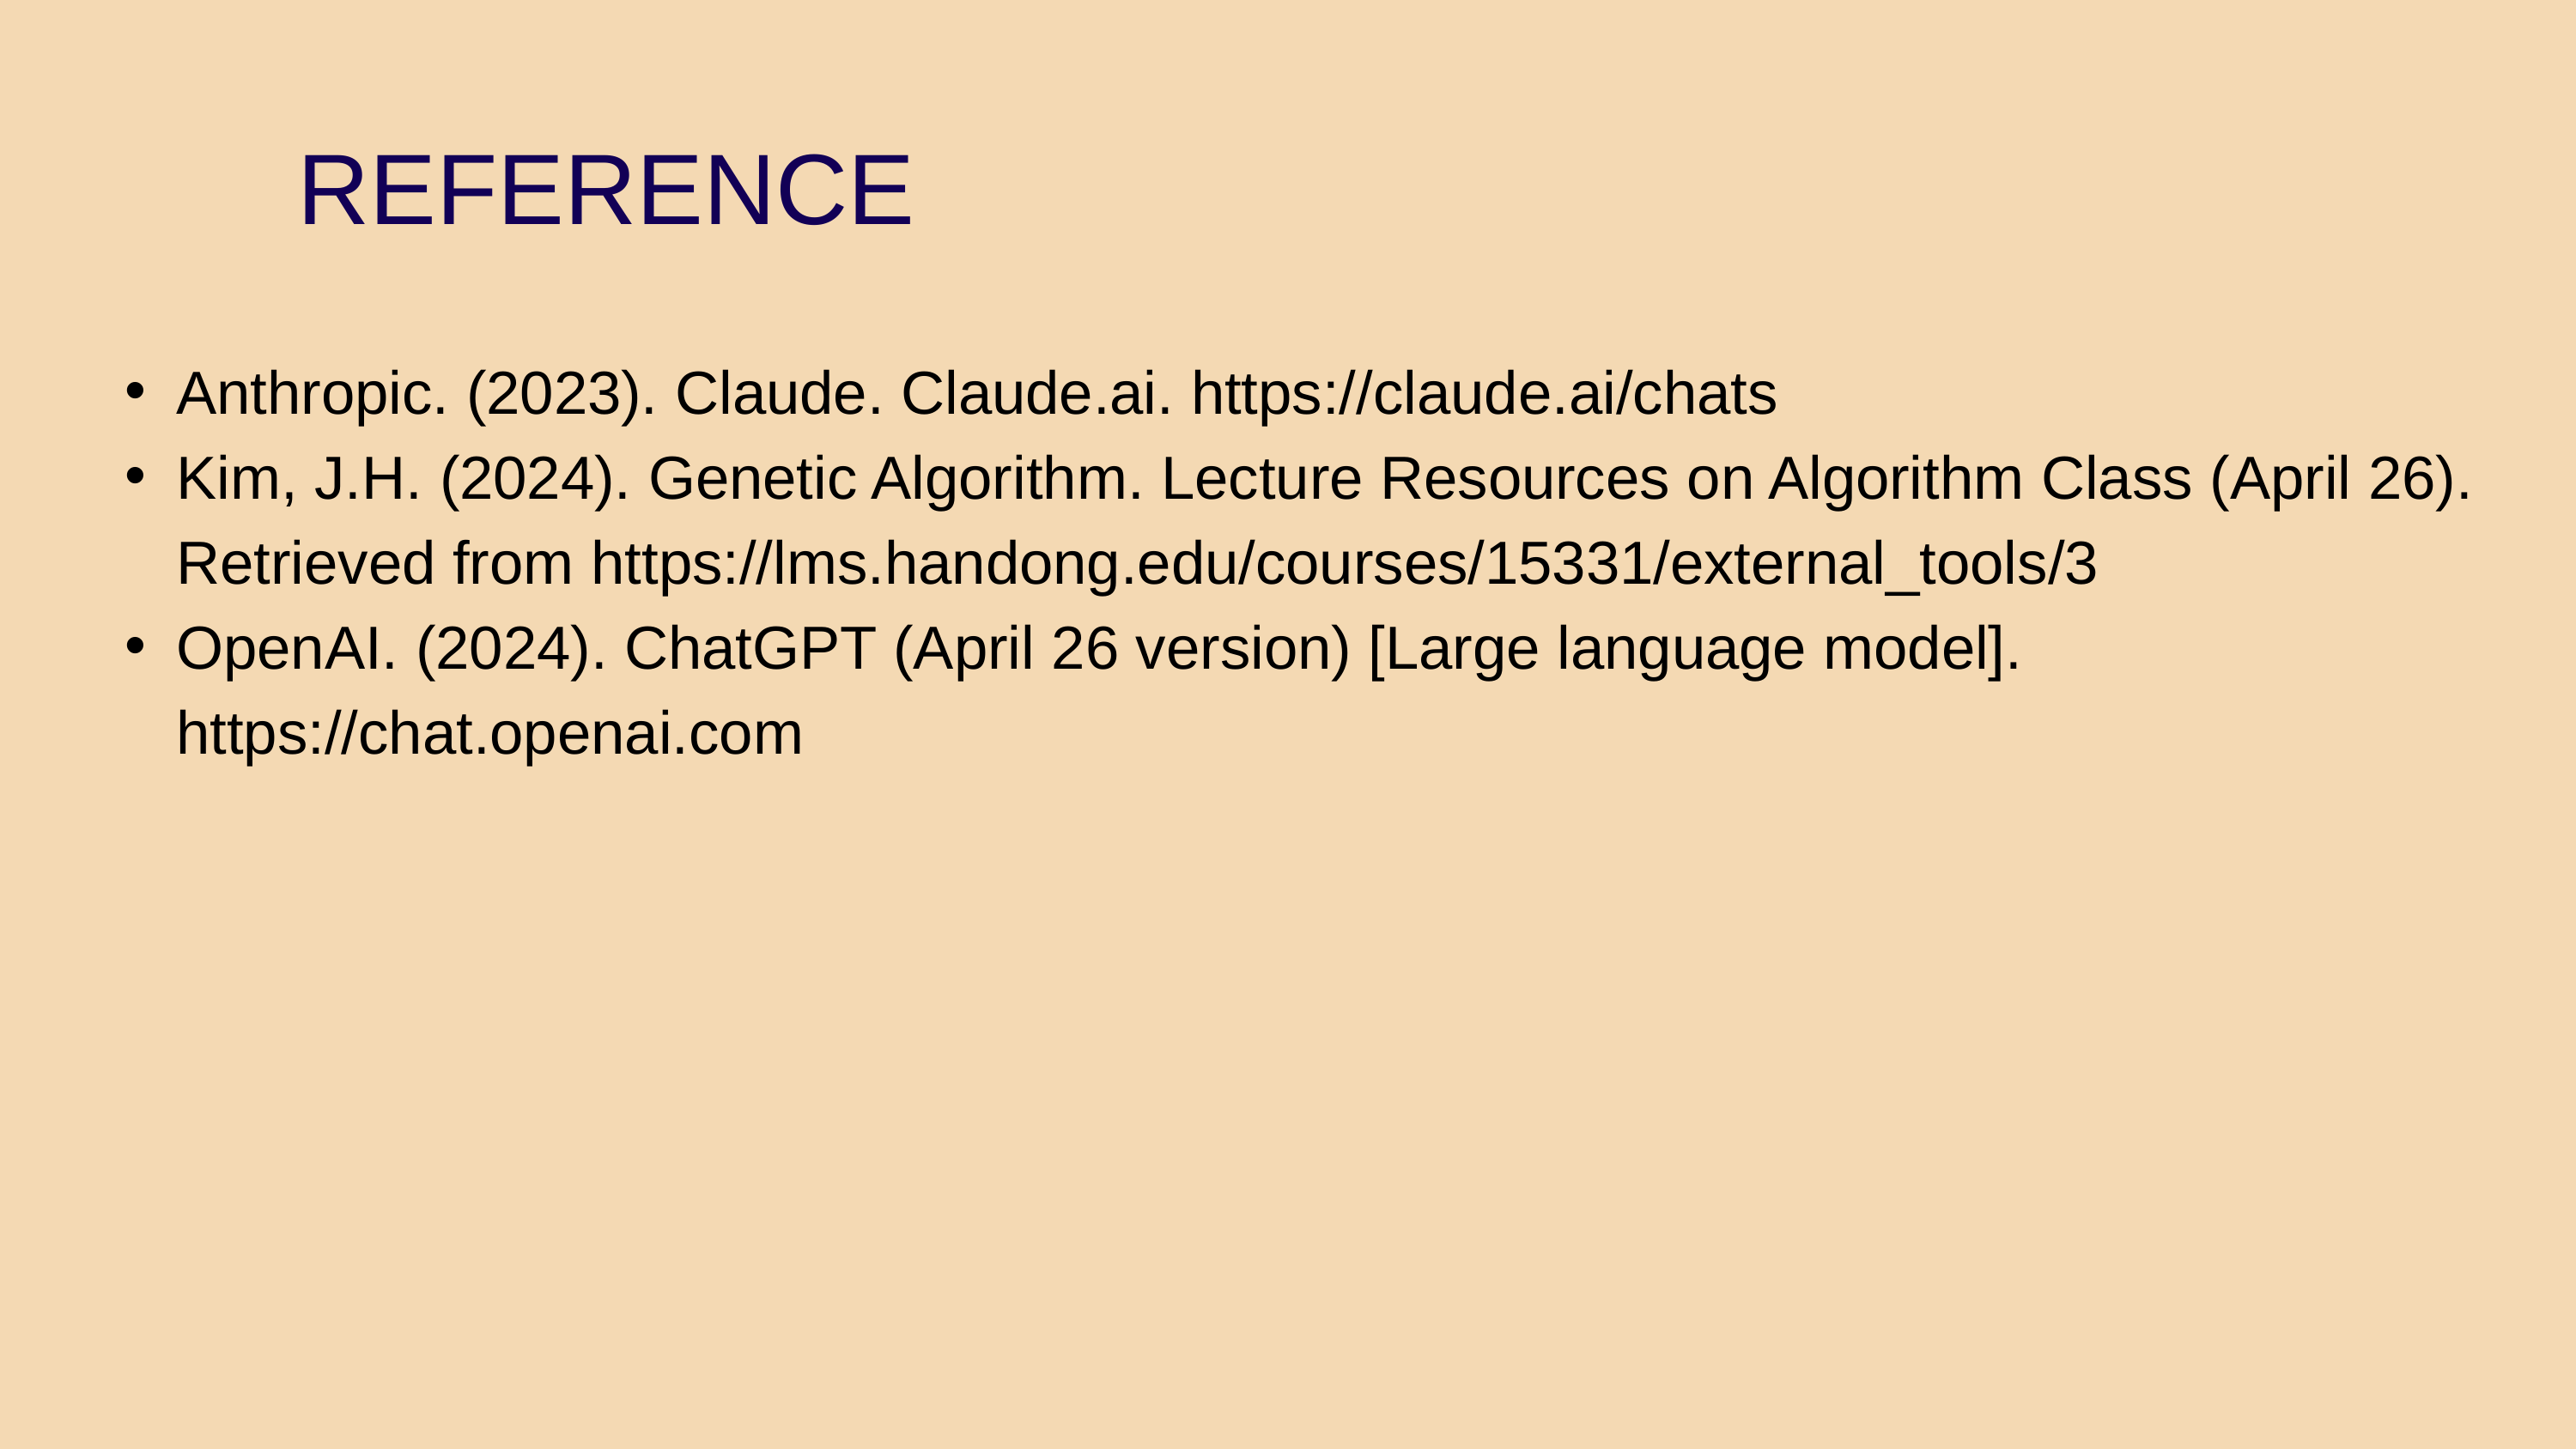

REFERENCE
Anthropic. (2023). Claude. Claude.ai. https://claude.ai/chats
Kim, J.H. (2024). Genetic Algorithm. Lecture Resources on Algorithm Class (April 26). Retrieved from https://lms.handong.edu/courses/15331/external_tools/3
OpenAI. (2024). ChatGPT (April 26 version) [Large language model]. https://chat.openai.com